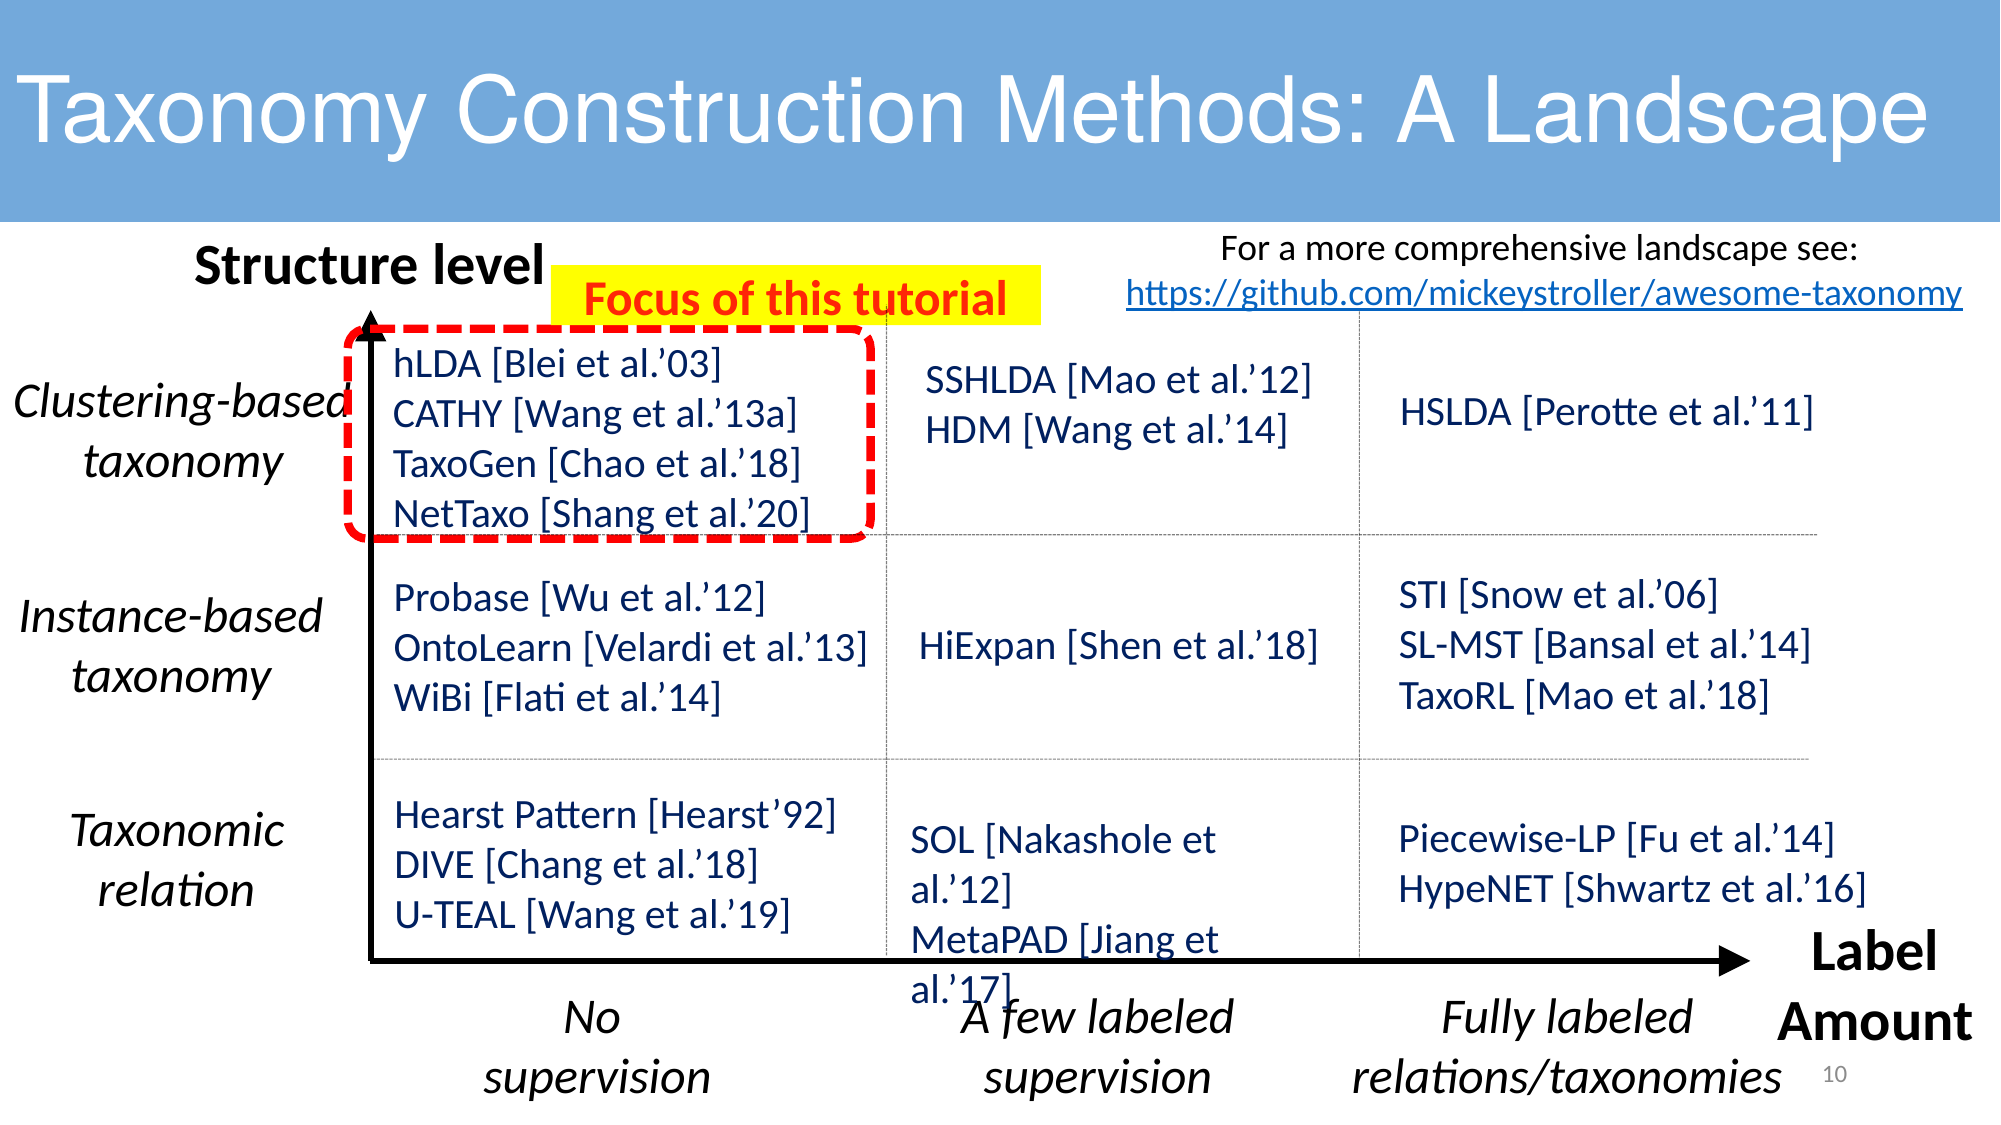

# Taxonomy Construction Methods: A Landscape
Structure level
For a more comprehensive landscape see: https://github.com/mickeystroller/awesome-taxonomy

Focus of this tutorial

hLDA [Blei et al.’03]
CATHY [Wang et al.’13a]
TaxoGen [Chao et al.’18]
NetTaxo [Shang et al.’20]
SSHLDA [Mao et al.’12]
HDM [Wang et al.’14]
HSLDA [Perotte et al.’11]
STI [Snow et al.’06]
SL-MST [Bansal et al.’14]
TaxoRL [Mao et al.’18]
Hearst Pattern [Hearst’92]
DIVE [Chang et al.’18]
U-TEAL [Wang et al.’19]
Piecewise-LP [Fu et al.’14]
HypeNET [Shwartz et al.’16]
SOL [Nakashole et al.’12]
MetaPAD [Jiang et al.’17]
Probase [Wu et al.’12]
OntoLearn [Velardi et al.’13]
WiBi [Flati et al.’14]
HiExpan [Shen et al.’18]
Clustering-based taxonomy
Instance-based taxonomy
Taxonomic relation
Label Amount
No
supervision
A few labeled supervision
Fully labeled relations/taxonomies
10